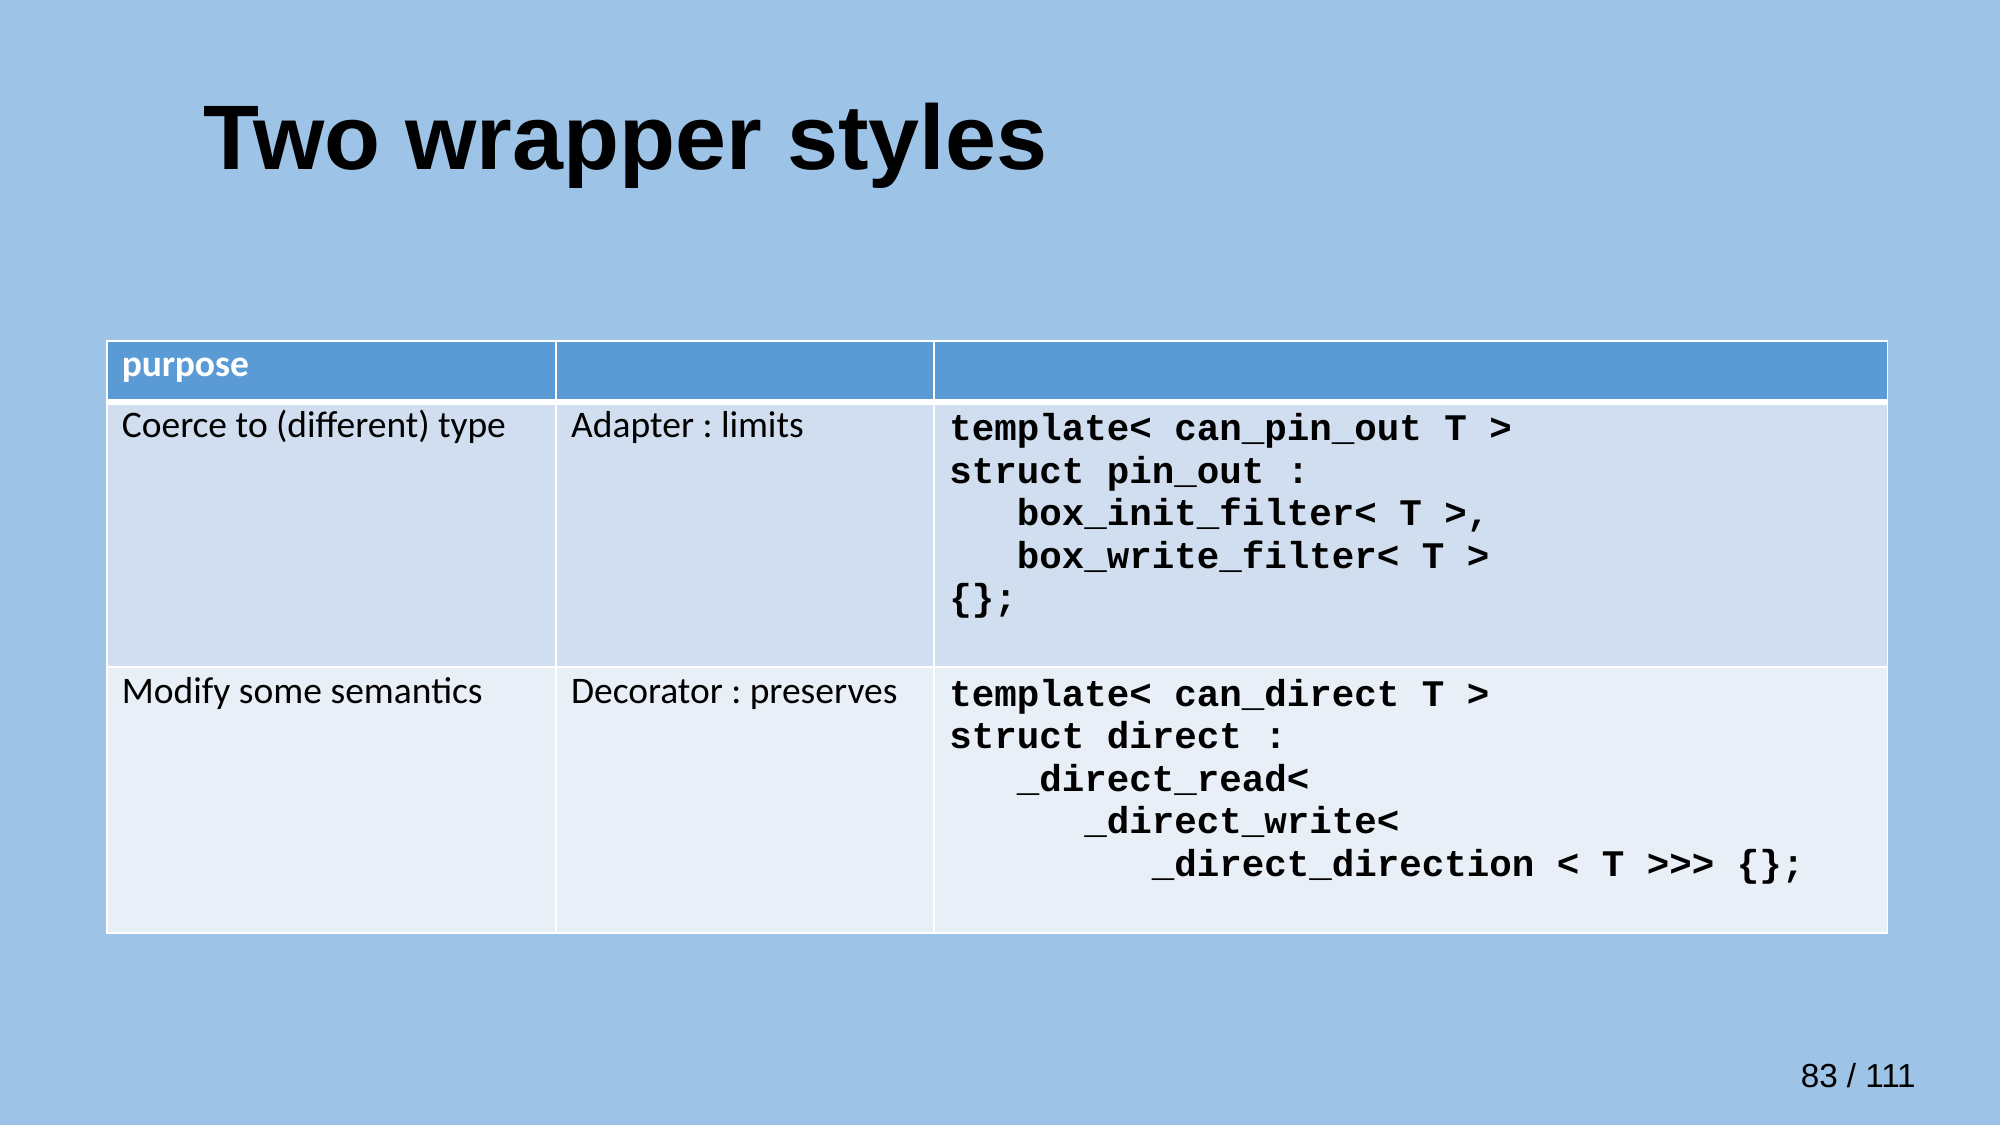

# Two wrapper styles
| purpose |  |  |
| --- | --- | --- |
| Coerce to (different) type | Adapter : limits | template< can\_pin\_out T > struct pin\_out : box\_init\_filter< T >, box\_write\_filter< T > {}; |
| Modify some semantics | Decorator : preserves | template< can\_direct T > struct direct : \_direct\_read< \_direct\_write< \_direct\_direction < T >>> {}; |